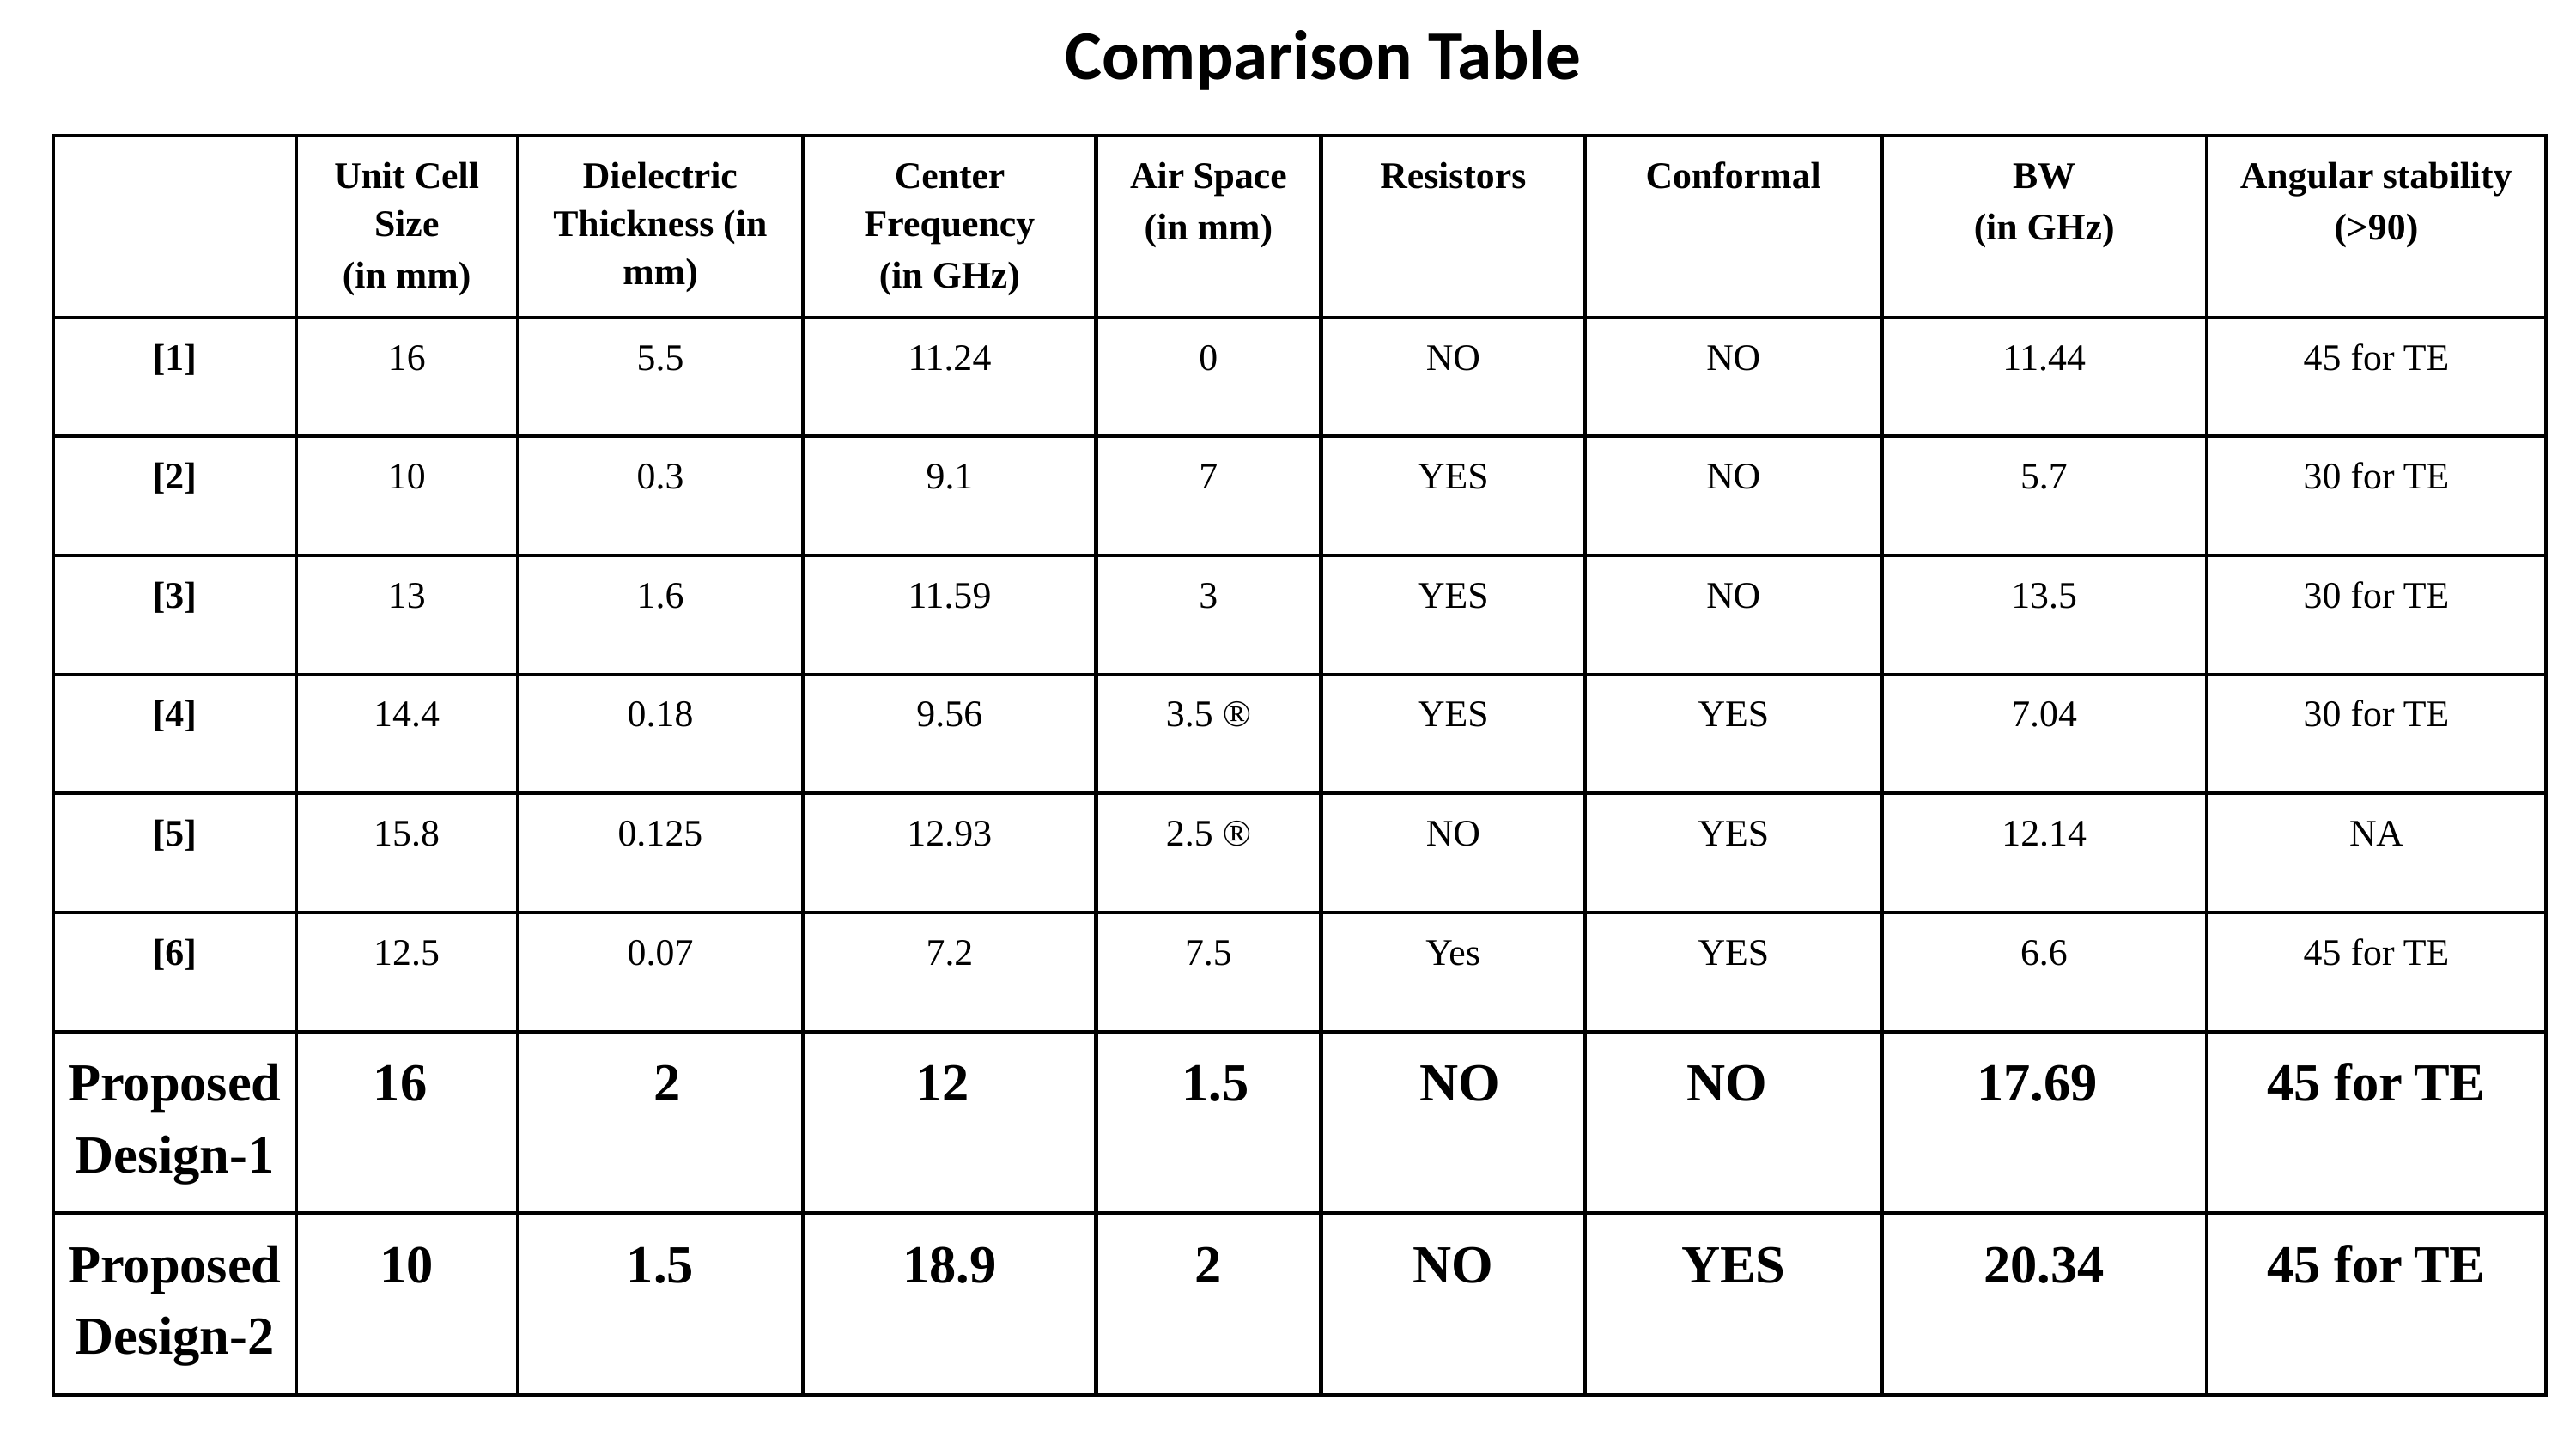

Comparison Table
|  | Unit Cell Size (in mm) | Dielectric Thickness (in mm) | Center Frequency (in GHz) | Air Space (in mm) | Resistors | Conformal | BW (in GHz) | Angular stability (>90) |
| --- | --- | --- | --- | --- | --- | --- | --- | --- |
| [1] | 16 | 5.5 | 11.24 | 0 | NO | NO | 11.44 | 45 for TE |
| [2] | 10 | 0.3 | 9.1 | 7 | YES | NO | 5.7 | 30 for TE |
| [3] | 13 | 1.6 | 11.59 | 3 | YES | NO | 13.5 | 30 for TE |
| [4] | 14.4 | 0.18 | 9.56 | 3.5 ® | YES | YES | 7.04 | 30 for TE |
| [5] | 15.8 | 0.125 | 12.93 | 2.5 ® | NO | YES | 12.14 | NA |
| [6] | 12.5 | 0.07 | 7.2 | 7.5 | Yes | YES | 6.6 | 45 for TE |
| Proposed Design-1 | 16 | 2 | 12 | 1.5 | NO | NO | 17.69 | 45 for TE |
| Proposed Design-2 | 10 | 1.5 | 18.9 | 2 | NO | YES | 20.34 | 45 for TE |